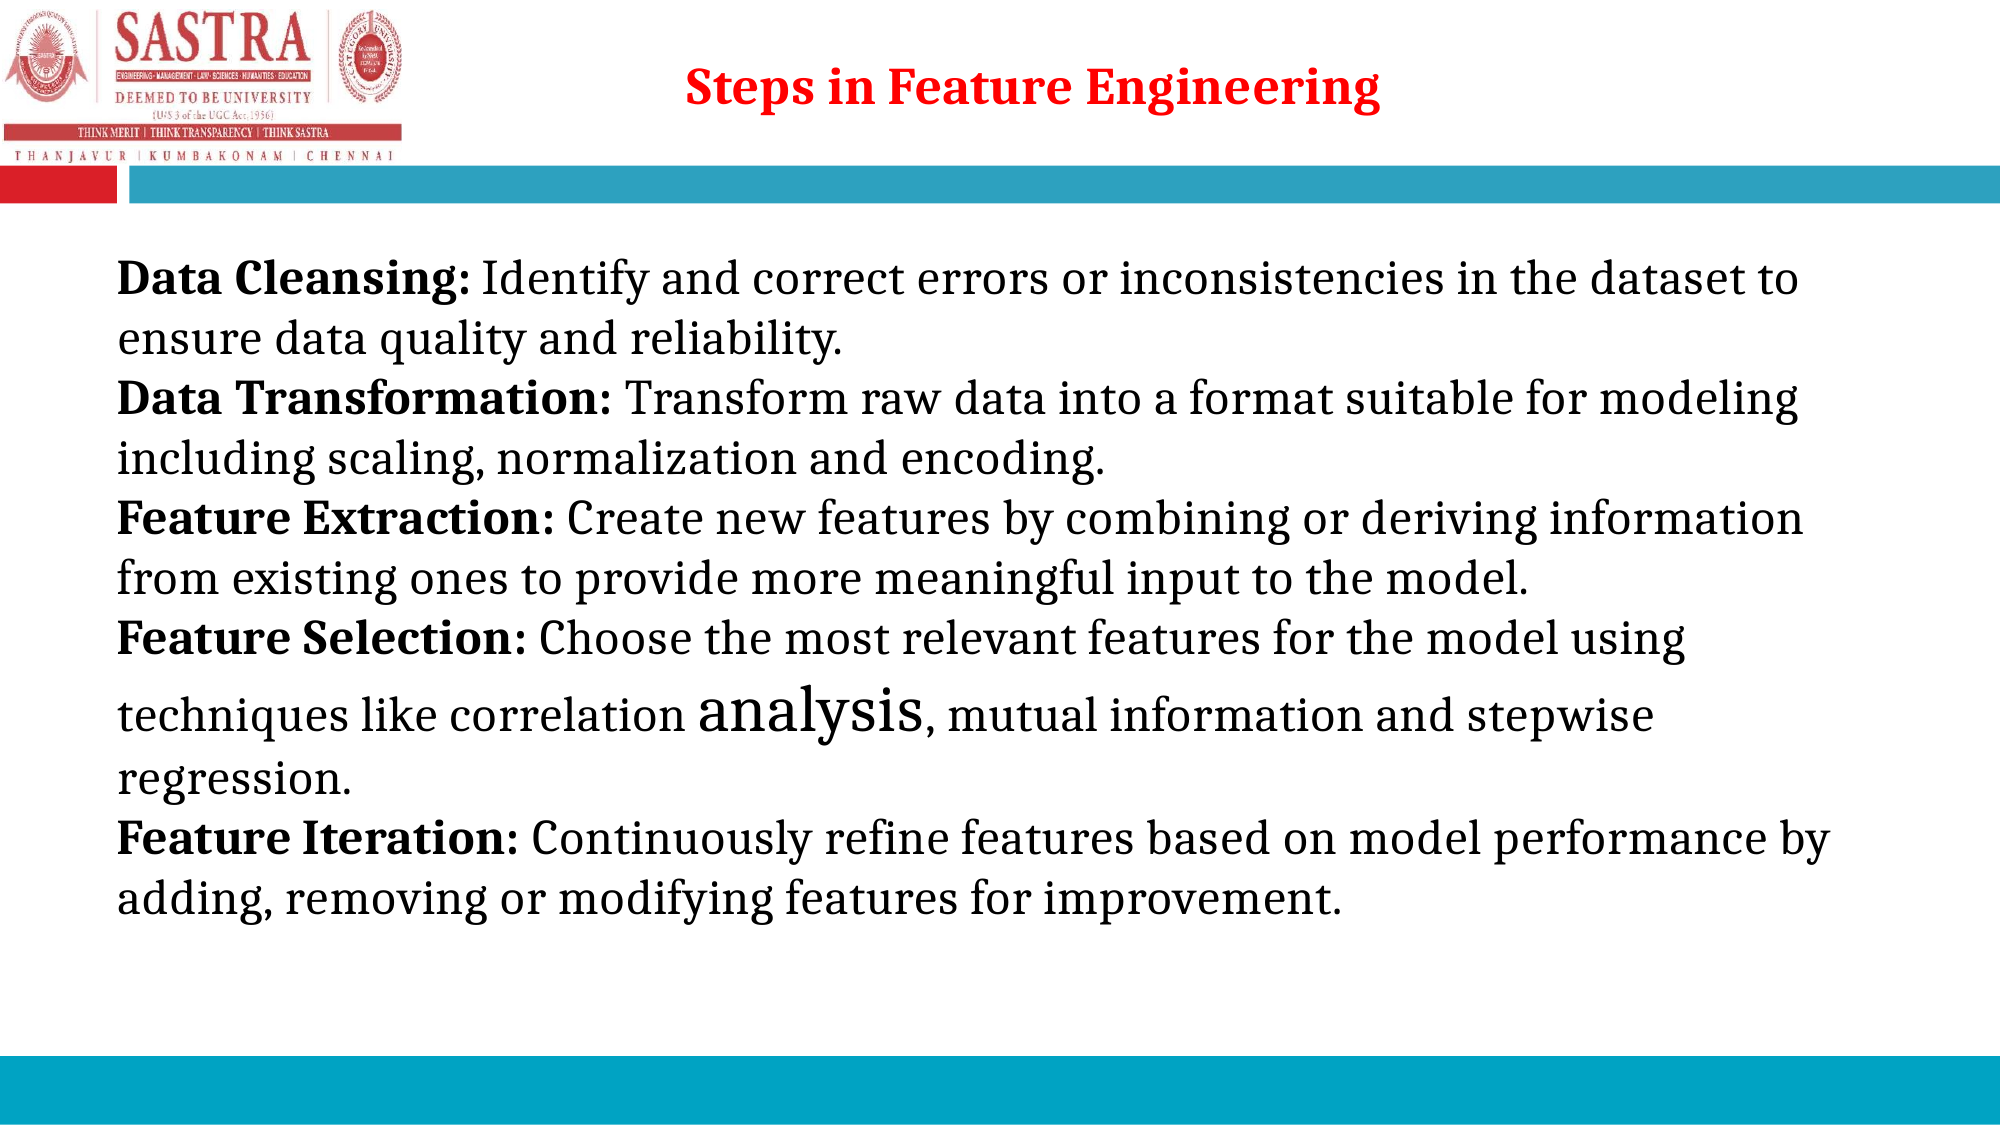

# Steps in Feature Engineering
Data Cleansing: Identify and correct errors or inconsistencies in the dataset to ensure data quality and reliability.
Data Transformation: Transform raw data into a format suitable for modeling including scaling, normalization and encoding.
Feature Extraction: Create new features by combining or deriving information from existing ones to provide more meaningful input to the model.
Feature Selection: Choose the most relevant features for the model using techniques like correlation analysis, mutual information and stepwise regression.
Feature Iteration: Continuously refine features based on model performance by adding, removing or modifying features for improvement.